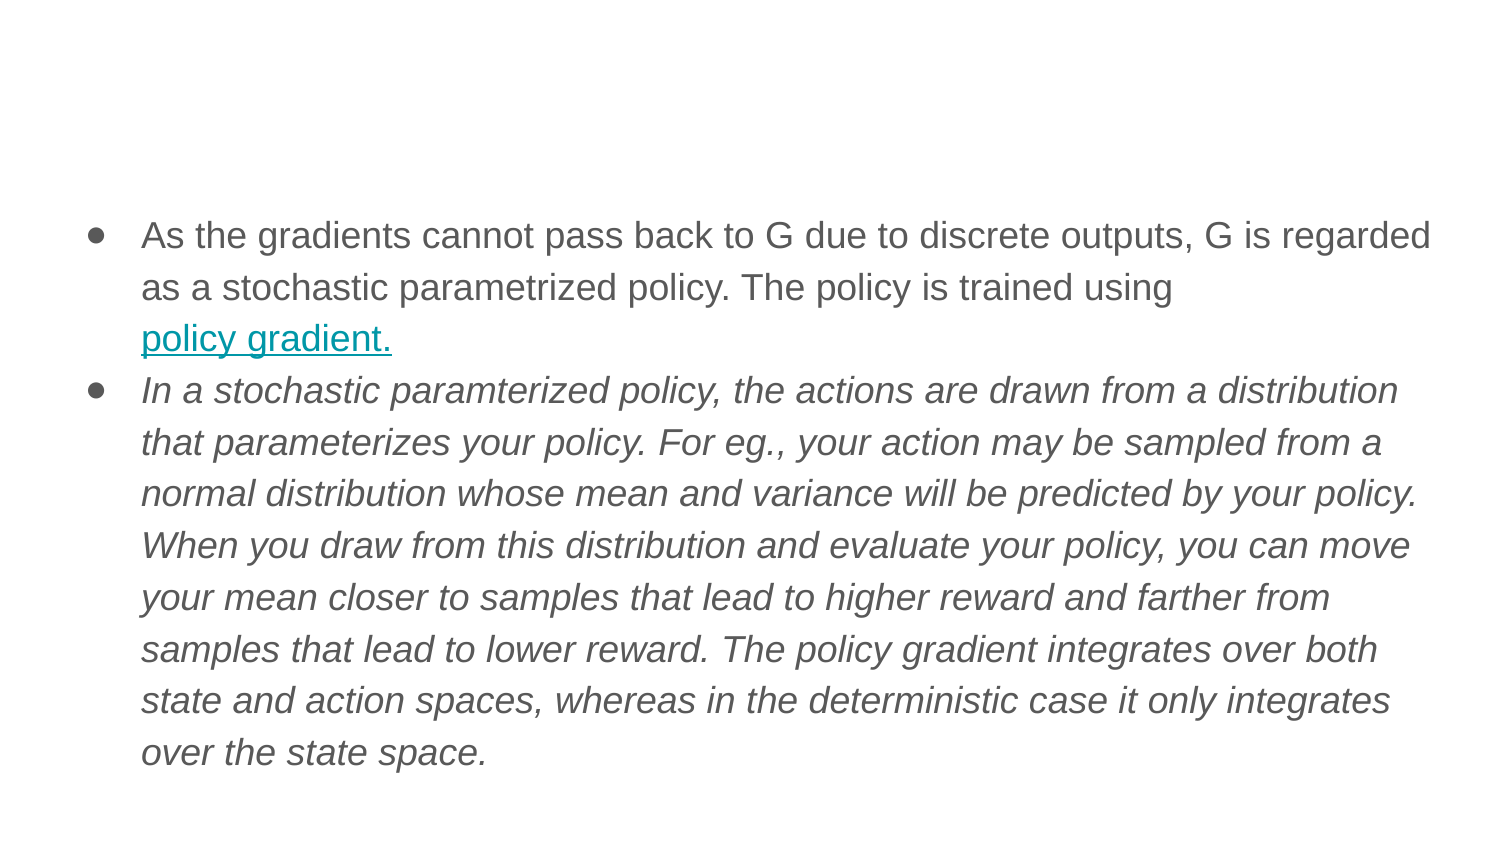

#
As the gradients cannot pass back to G due to discrete outputs, G is regarded as a stochastic parametrized policy. The policy is trained using policy gradient.
In a stochastic paramterized policy, the actions are drawn from a distribution that parameterizes your policy. For eg., your action may be sampled from a normal distribution whose mean and variance will be predicted by your policy. When you draw from this distribution and evaluate your policy, you can move your mean closer to samples that lead to higher reward and farther from samples that lead to lower reward. The policy gradient integrates over both state and action spaces, whereas in the deterministic case it only integrates over the state space.